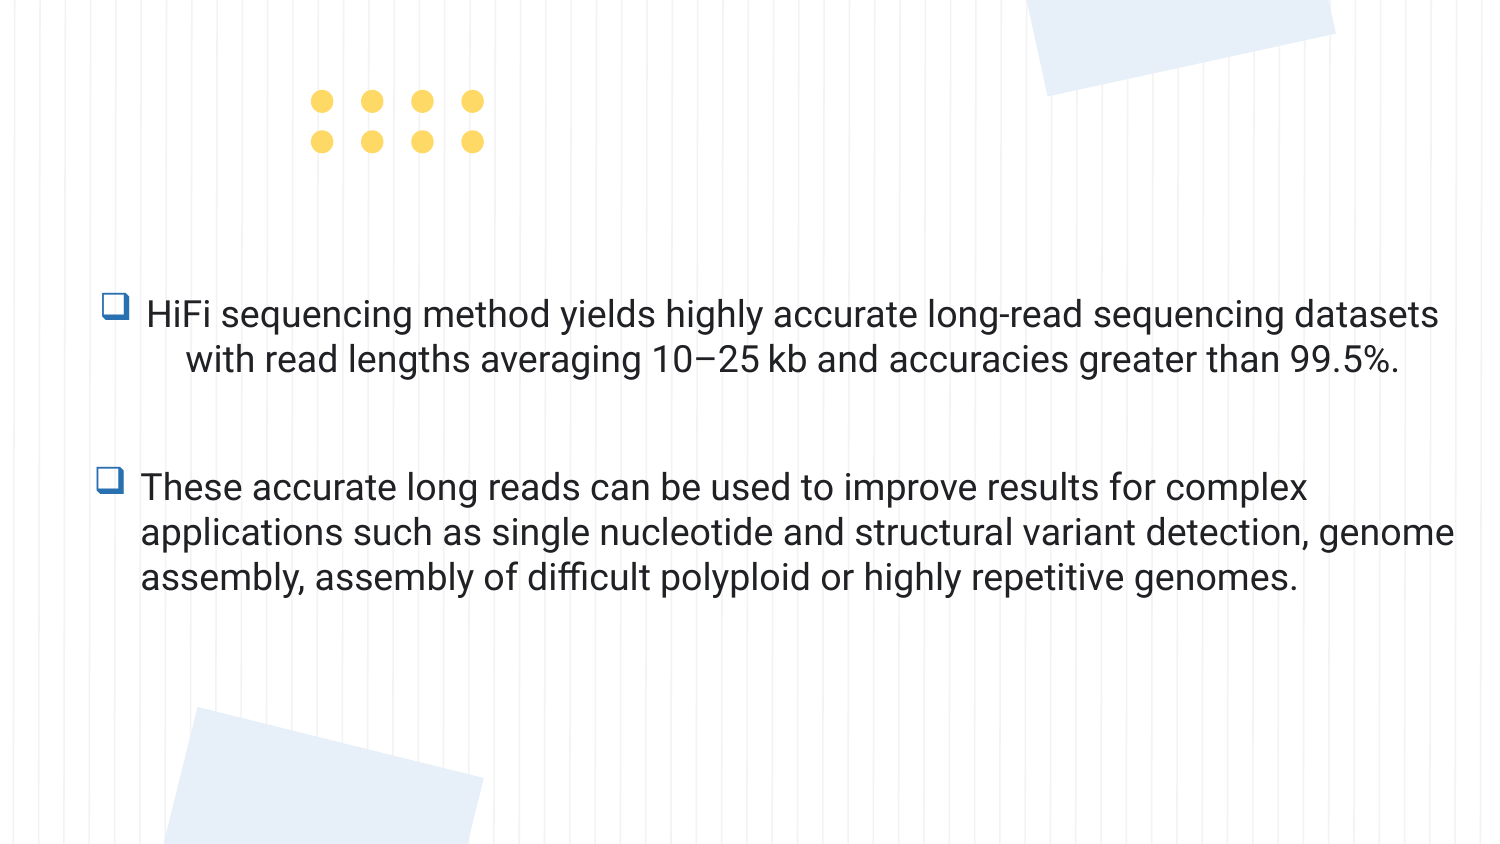

# HiFi sequencing method yields highly accurate long-read sequencing datasets with read lengths averaging 10–25 kb and accuracies greater than 99.5%.
These accurate long reads can be used to improve results for complex applications such as single nucleotide and structural variant detection, genome assembly, assembly of difficult polyploid or highly repetitive genomes.